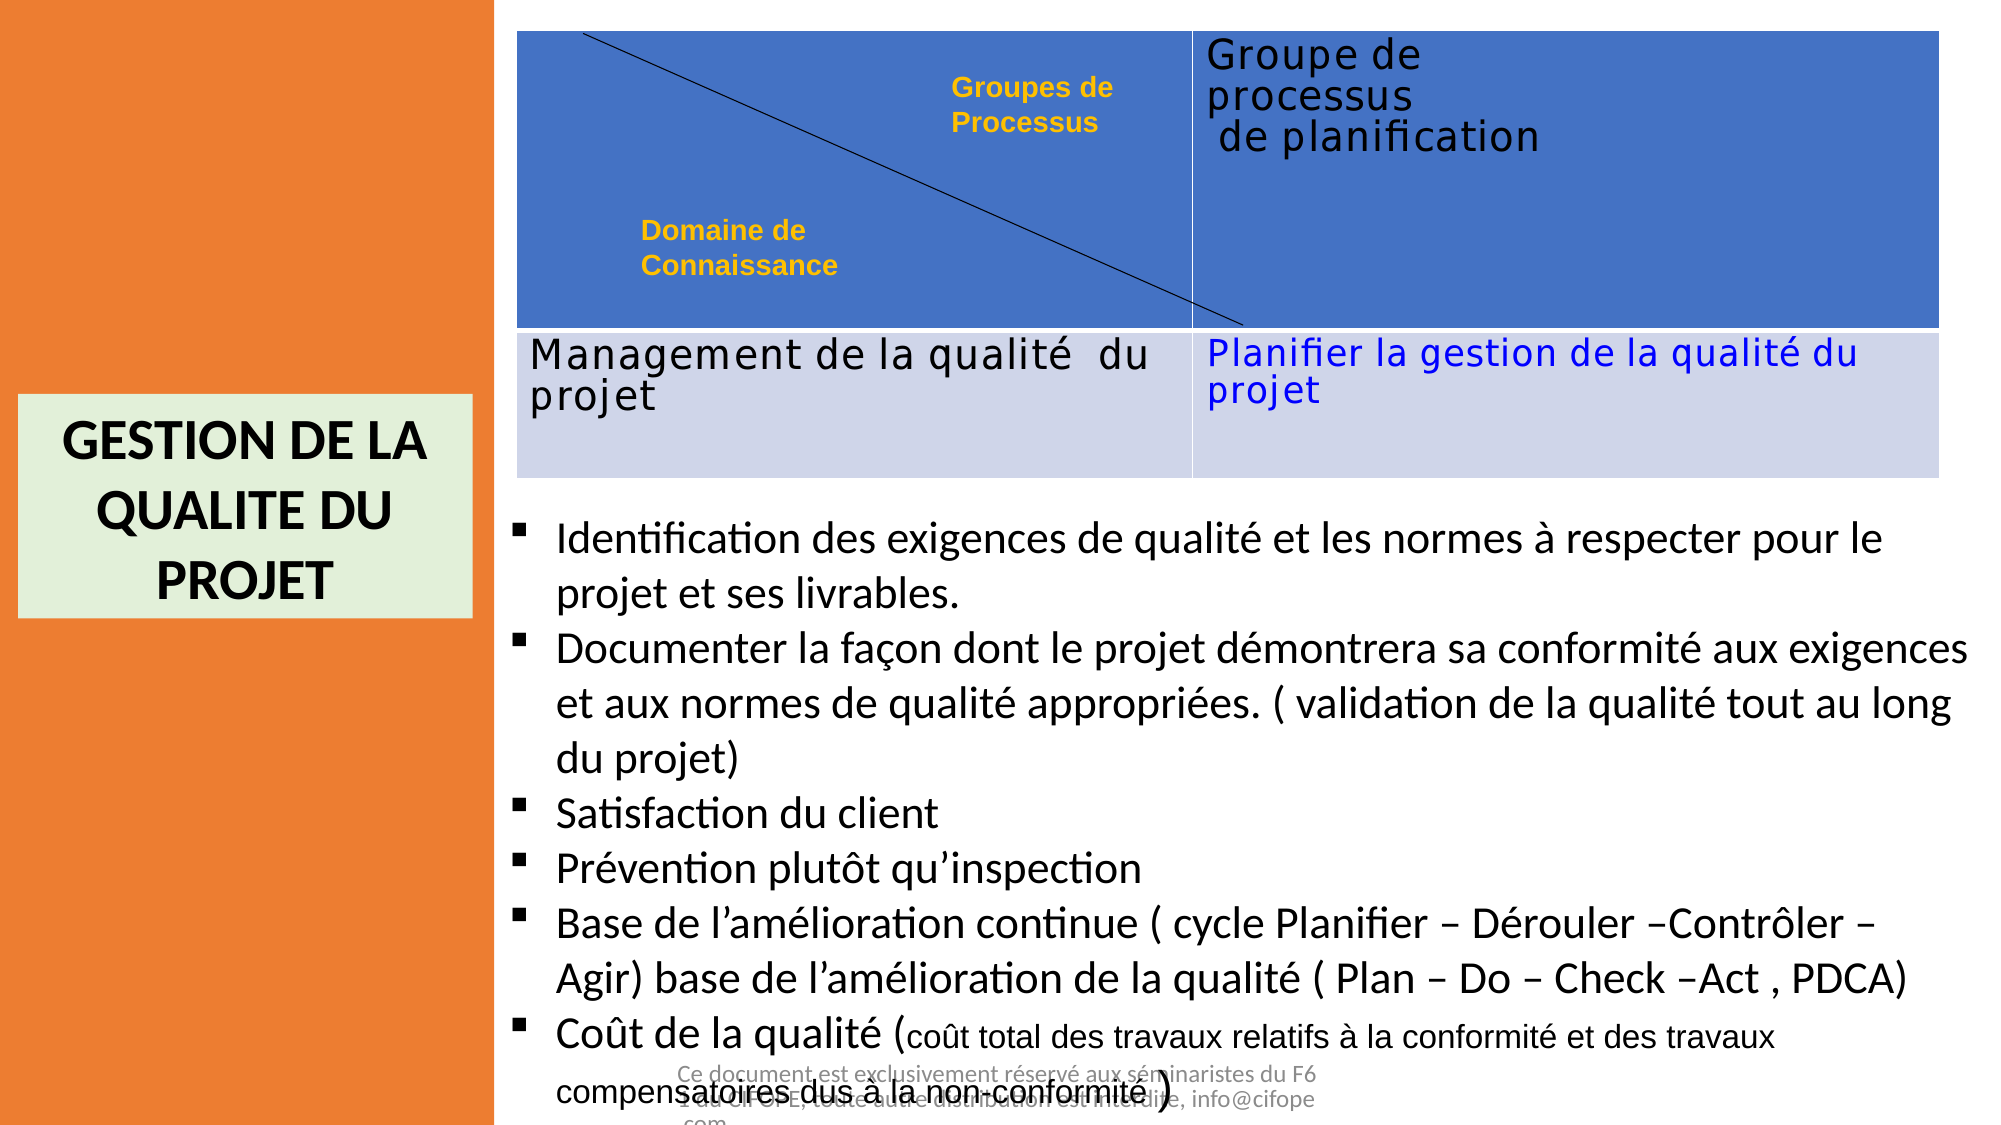

|  | Groupe de processus de planification |
| --- | --- |
| Management de la qualité du projet | Planifier la gestion de la qualité du projet |
Groupes de
Processus

Domaine de
Connaissance

GESTION DE LA QUALITE DU PROJET
Identification des exigences de qualité et les normes à respecter pour le projet et ses livrables.
Documenter la façon dont le projet démontrera sa conformité aux exigences et aux normes de qualité appropriées. ( validation de la qualité tout au long du projet)
Satisfaction du client
Prévention plutôt qu’inspection
Base de l’amélioration continue ( cycle Planifier – Dérouler –Contrôler – Agir) base de l’amélioration de la qualité ( Plan – Do – Check –Act , PDCA)
Coût de la qualité (coût total des travaux relatifs à la conformité et des travaux compensatoires dus à la non-conformité )

Ce document est exclusivement réservé aux séminaristes du F61 du CIFOPE, toute autre distribution est interdite, info@cifope.com